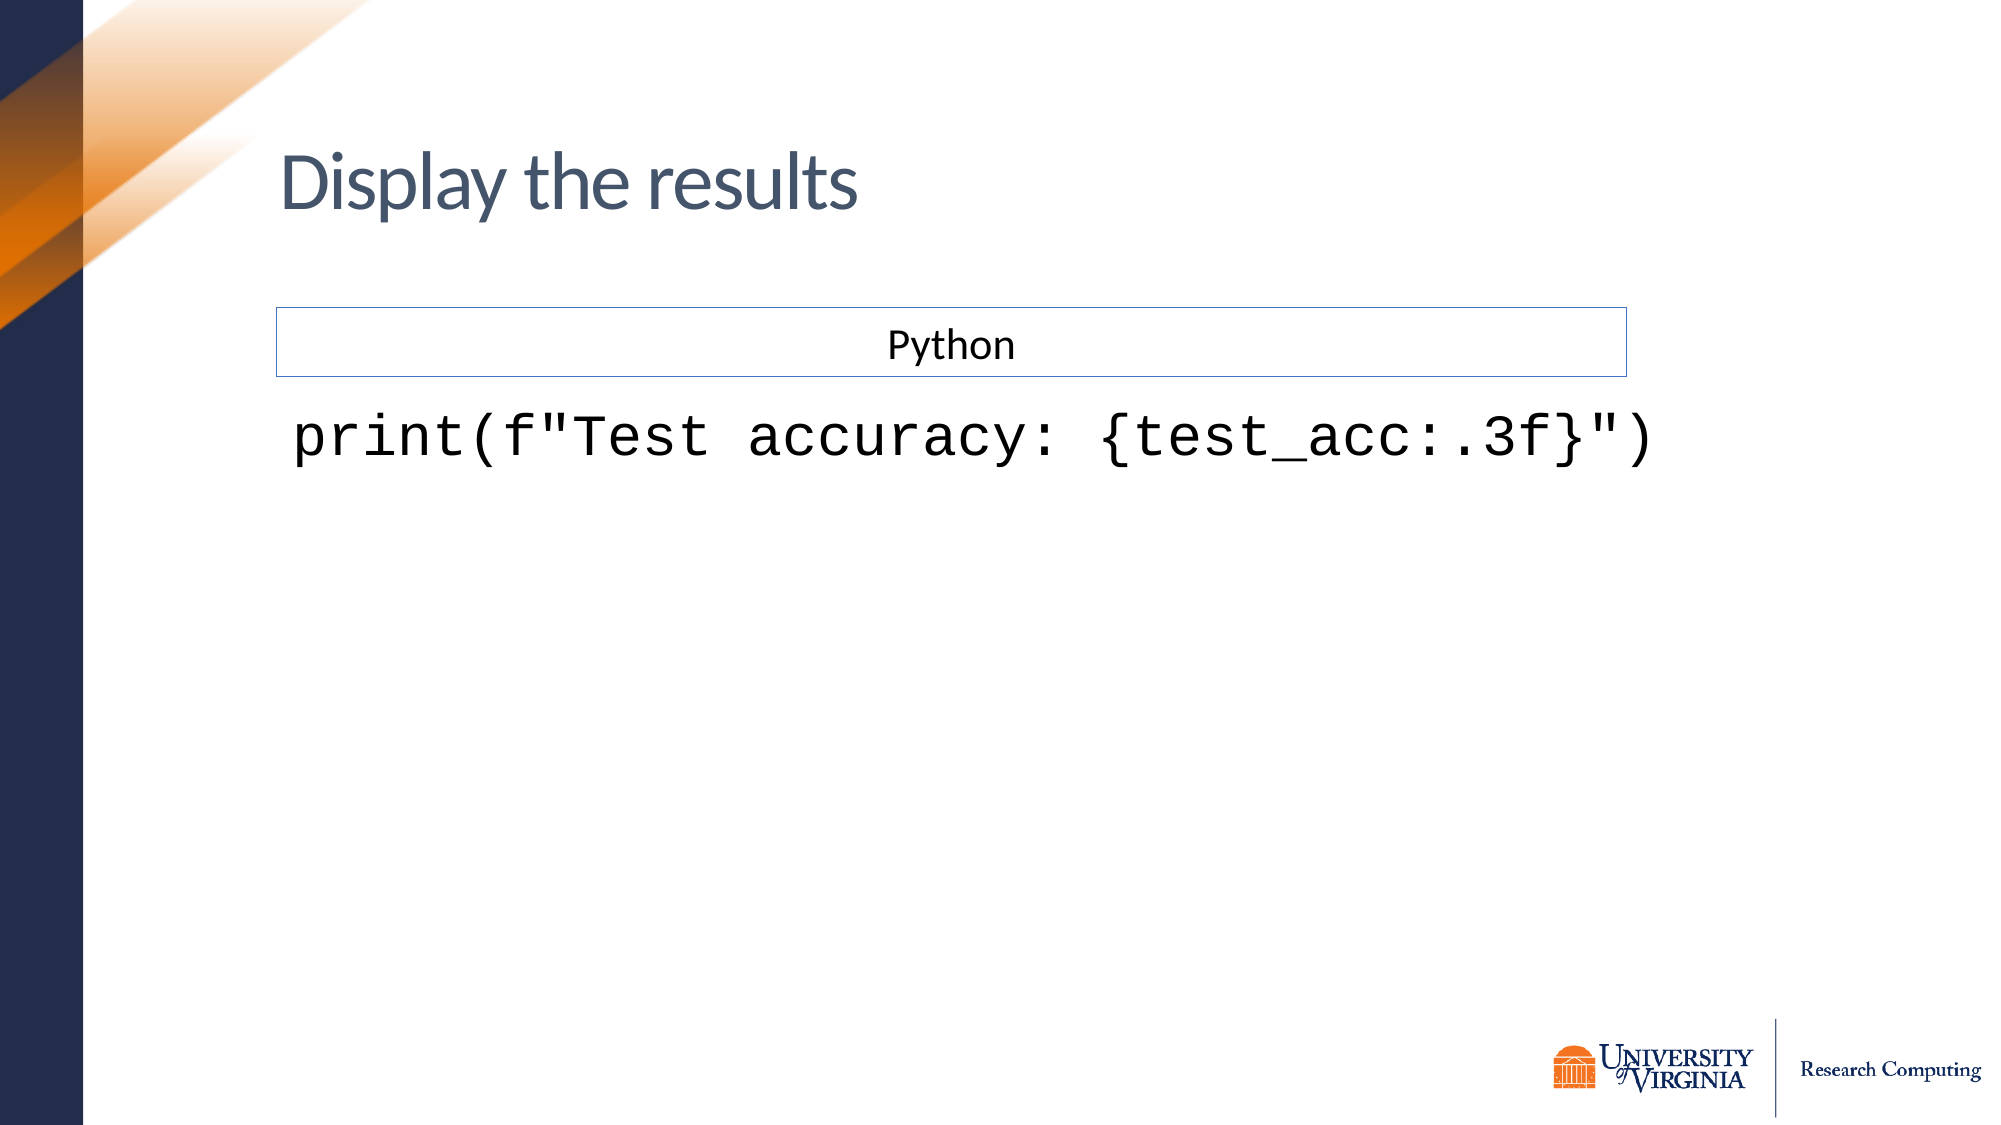

# Display the results
print(f"Test accuracy: {test_acc:.3f}")